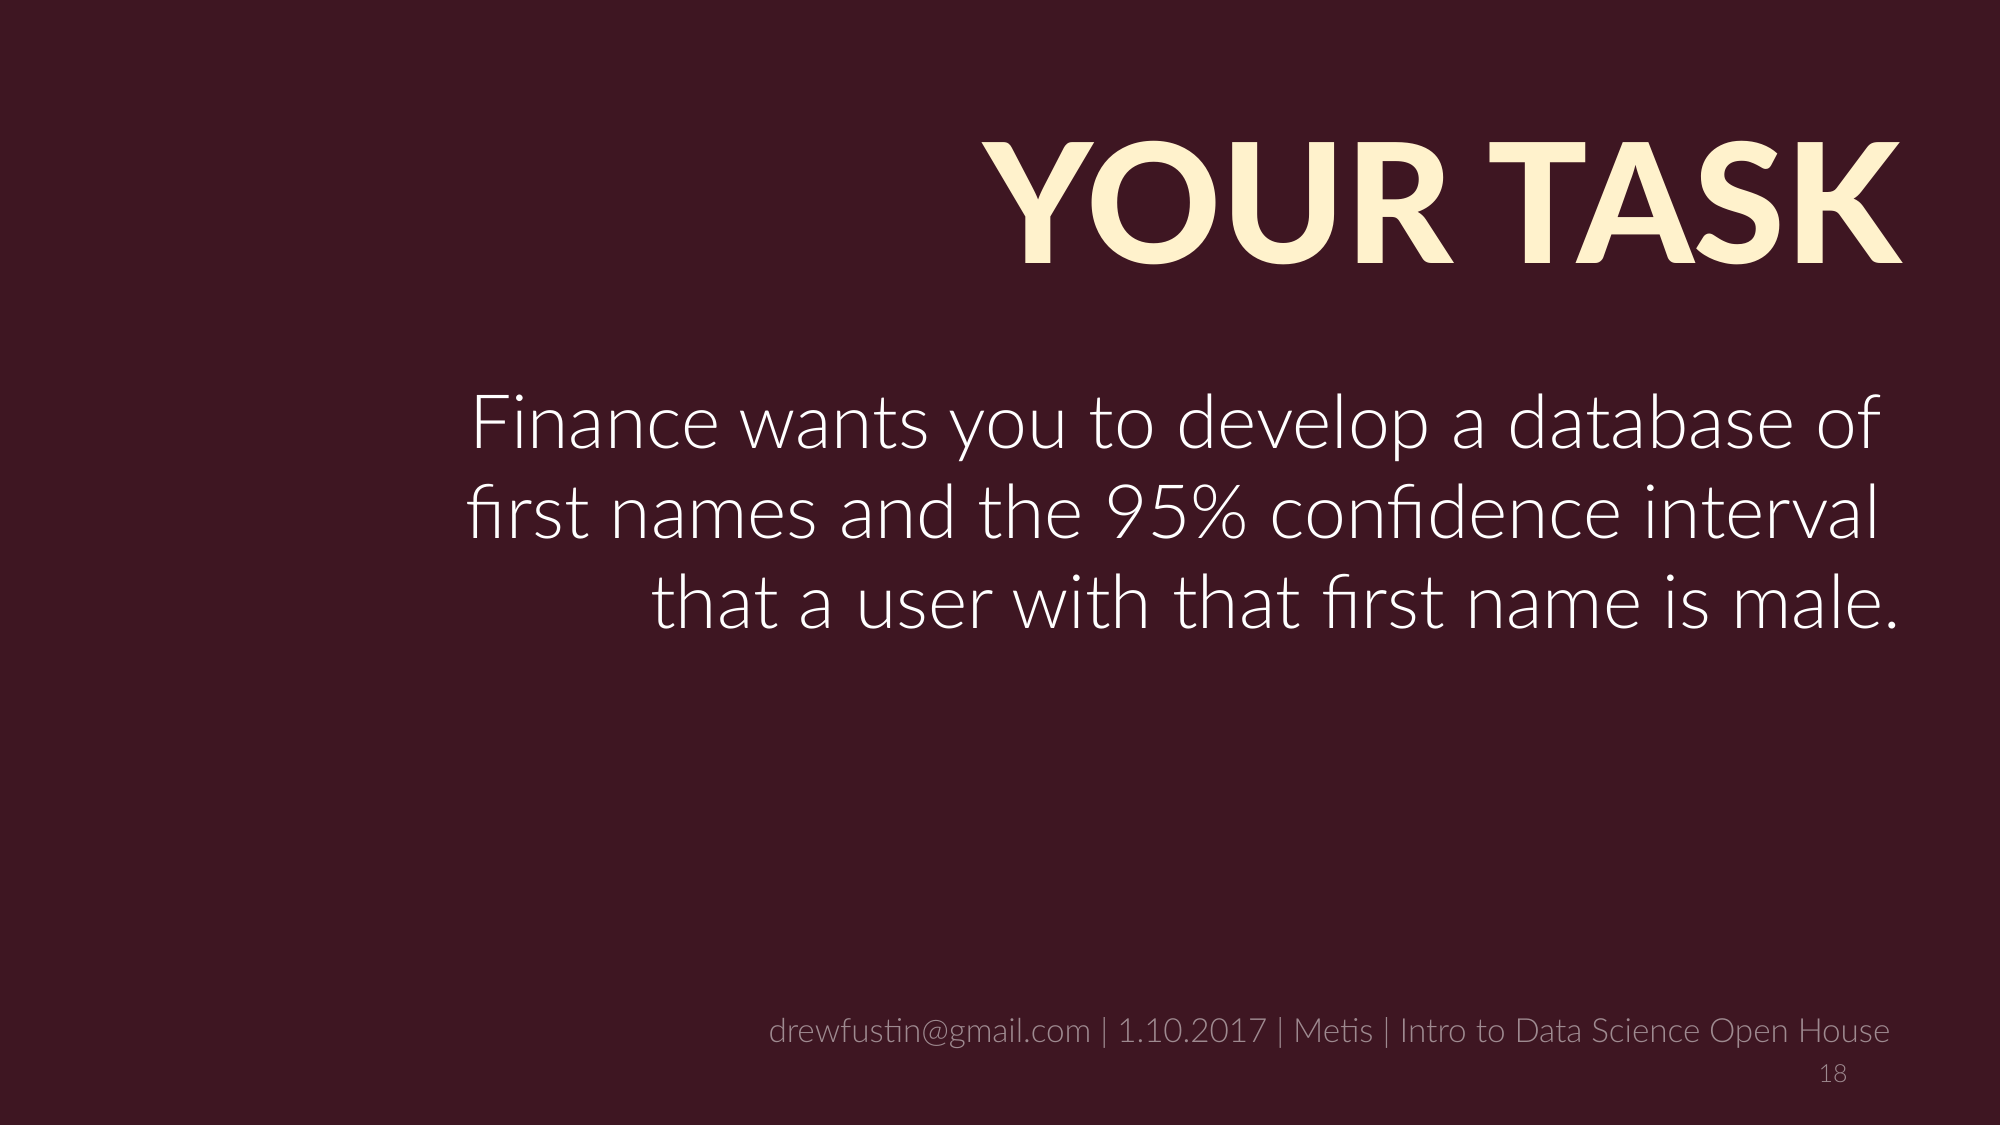

YOUR TASK
Finance wants you to develop a database of
first names and the 95% confidence interval
that a user with that first name is male.
drewfustin@gmail.com | 1.10.2017 | Metis | Intro to Data Science Open House
18